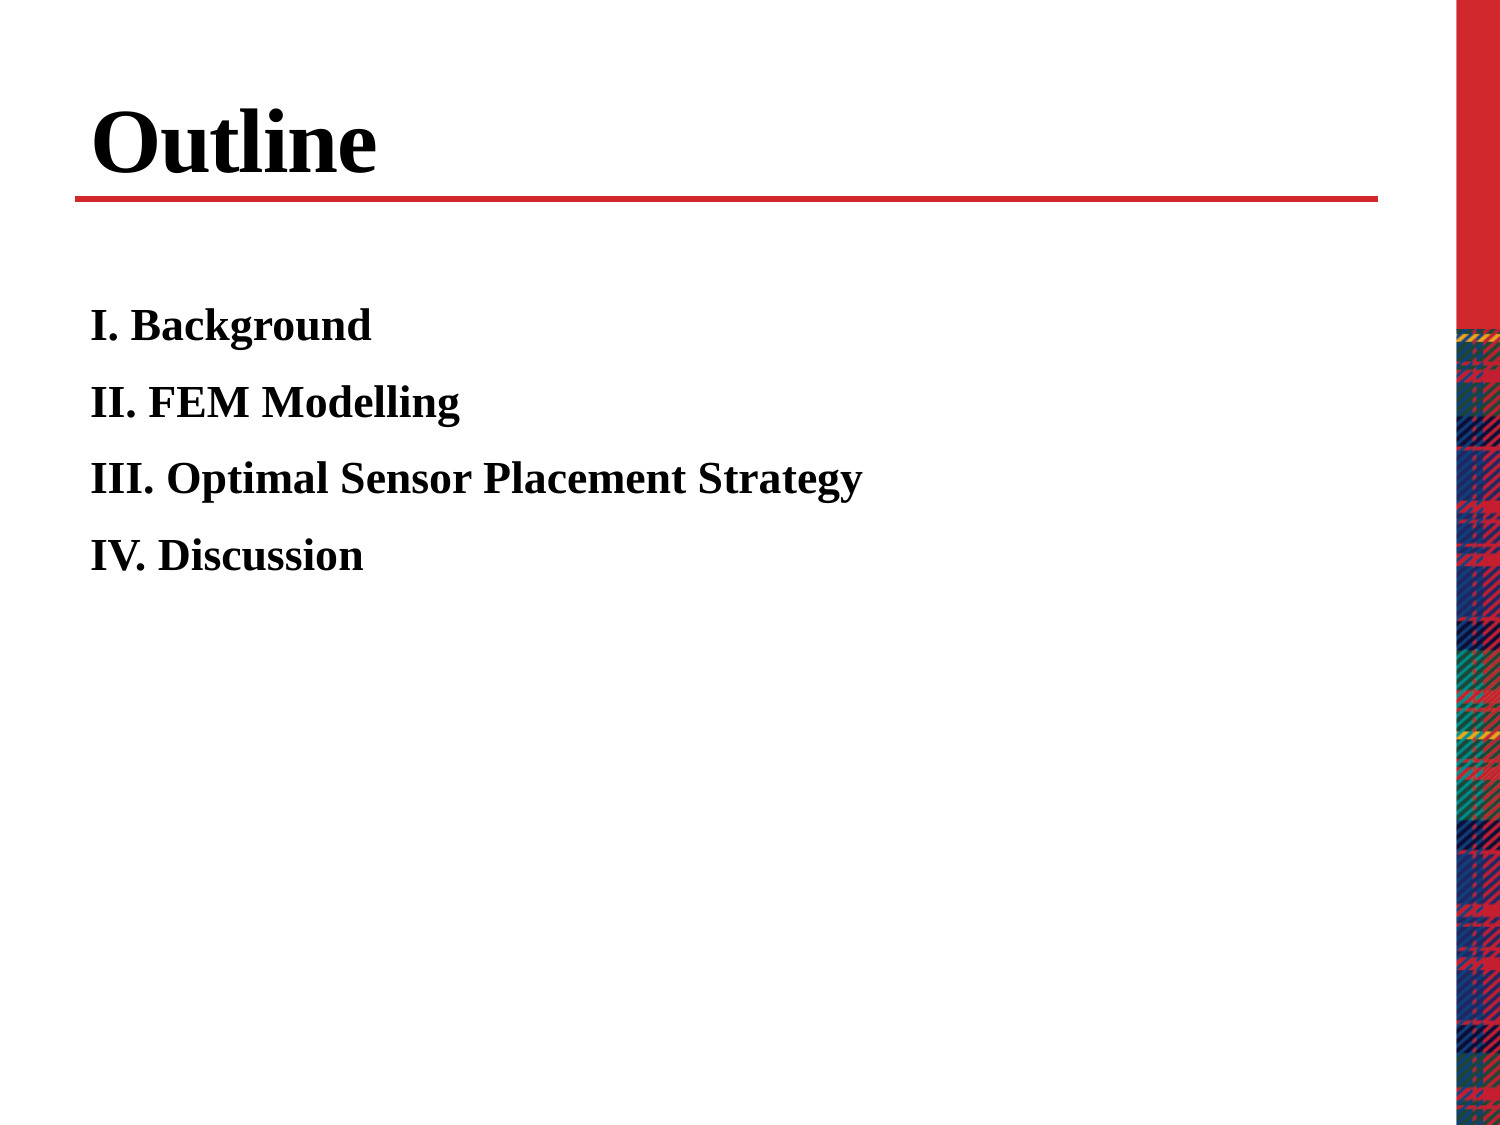

# Outline
I. Background
II. FEM Modelling
III. Optimal Sensor Placement Strategy
IV. Discussion